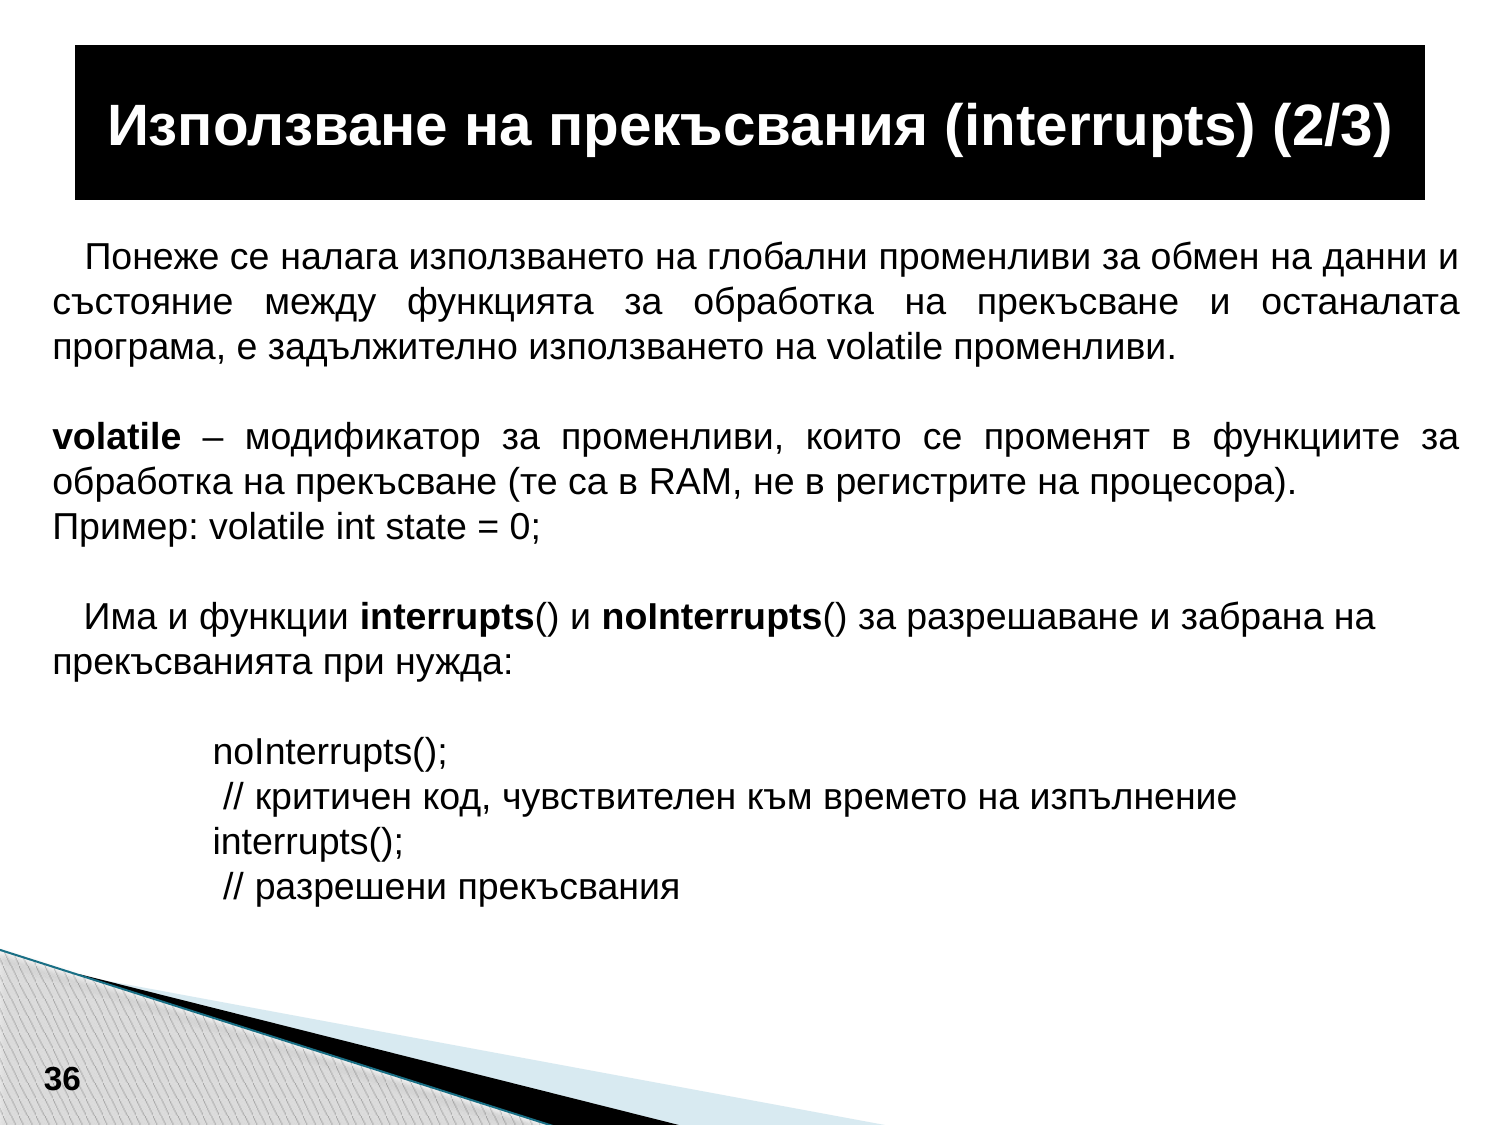

# Използване на прекъсвания (interrupts) (2/3)
   Понеже се налага използването на глобални променливи за обмен на данни и състояние между функцията за обработка на прекъсване и останалата програма, е задължително използването на volatile променливи.

volatile – модификатор за променливи, които се променят в функциите за обработка на прекъсване (те са в RAM, не в регистрите на процесора).
Пример: volatile int state = 0;

   Има и функции interrupts() и noInterrupts() за разрешаване и забрана на прекъсванията при нужда:

	 noInterrupts();
	  // критичен код, чувствителен към времето на изпълнение
	 interrupts();
	  // разрешени прекъсвания
36